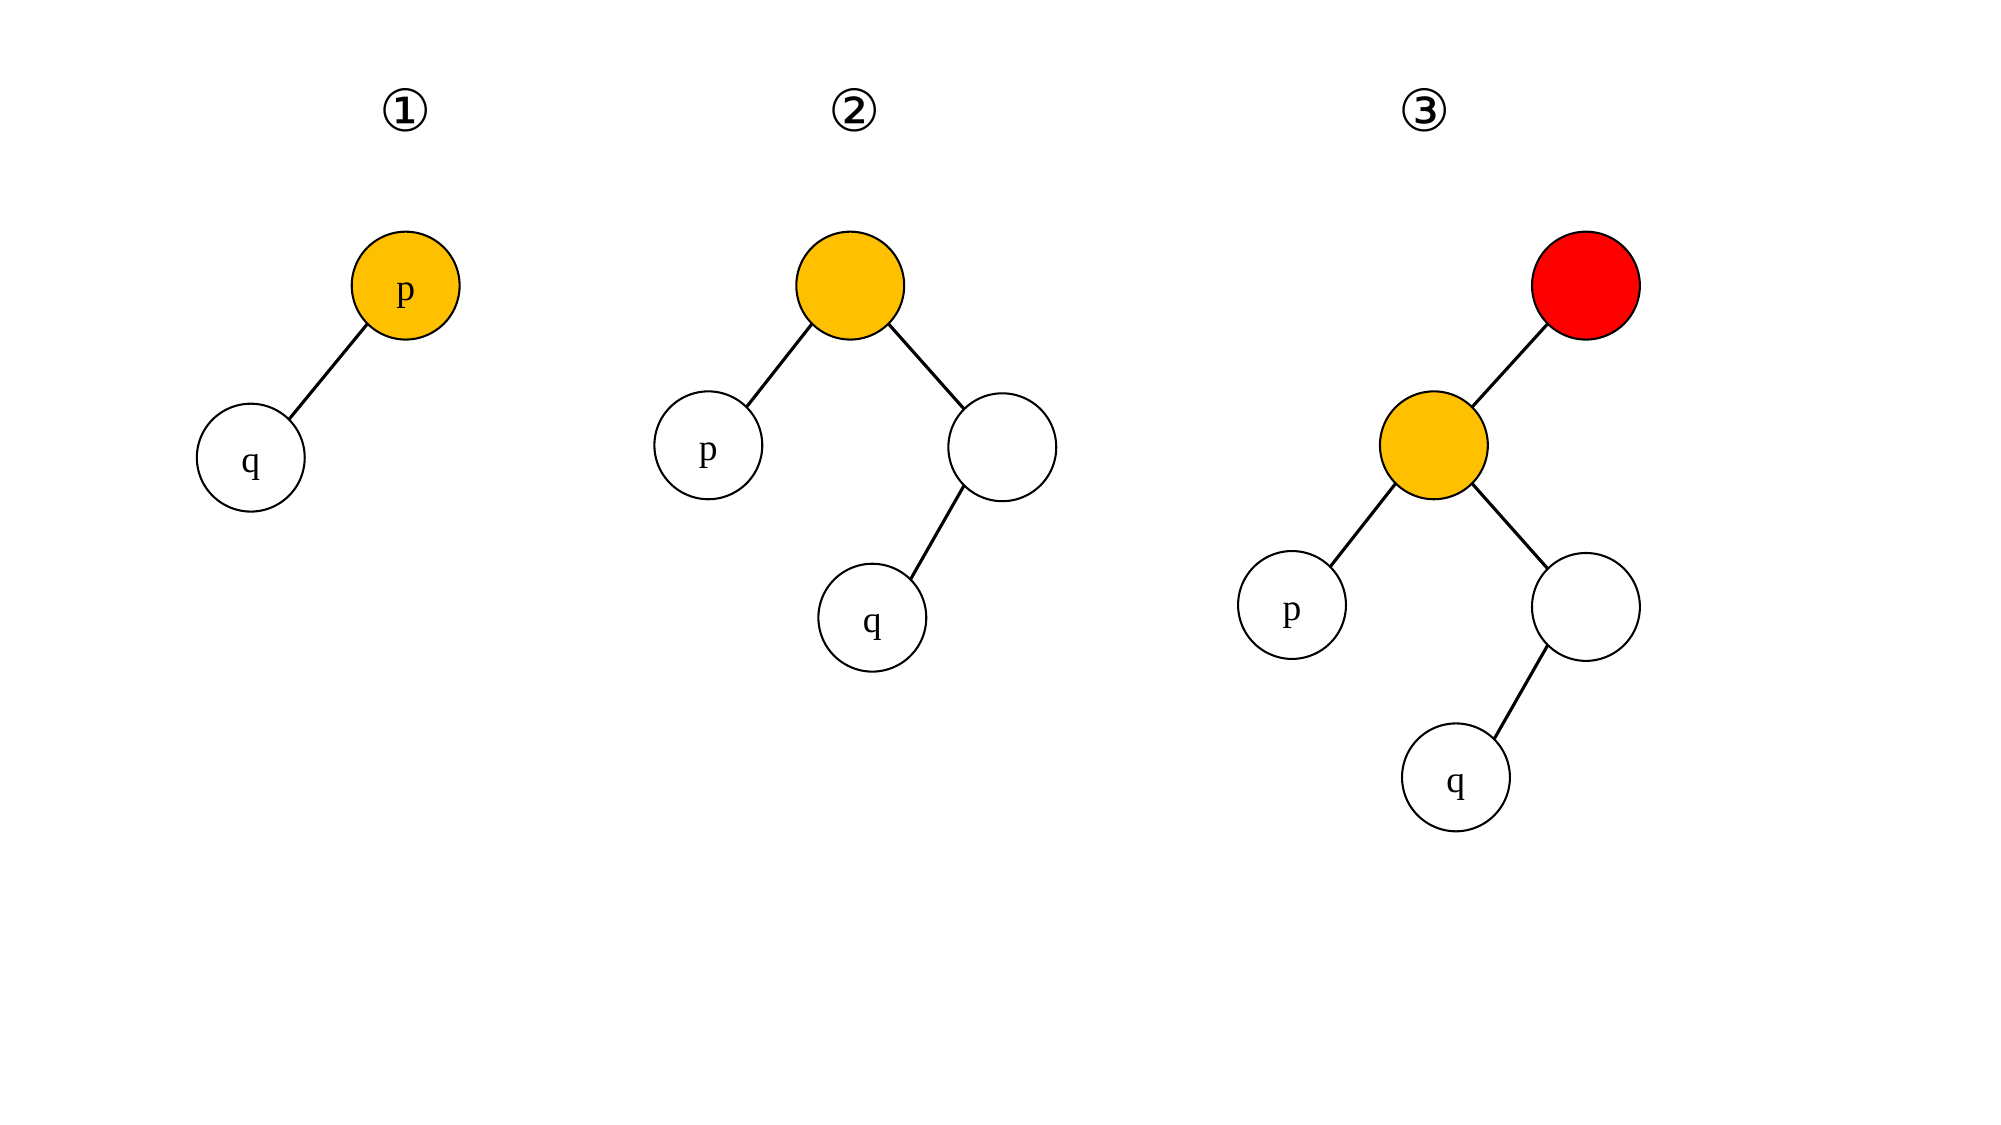

①
②
③
p

p

q
p

q
q